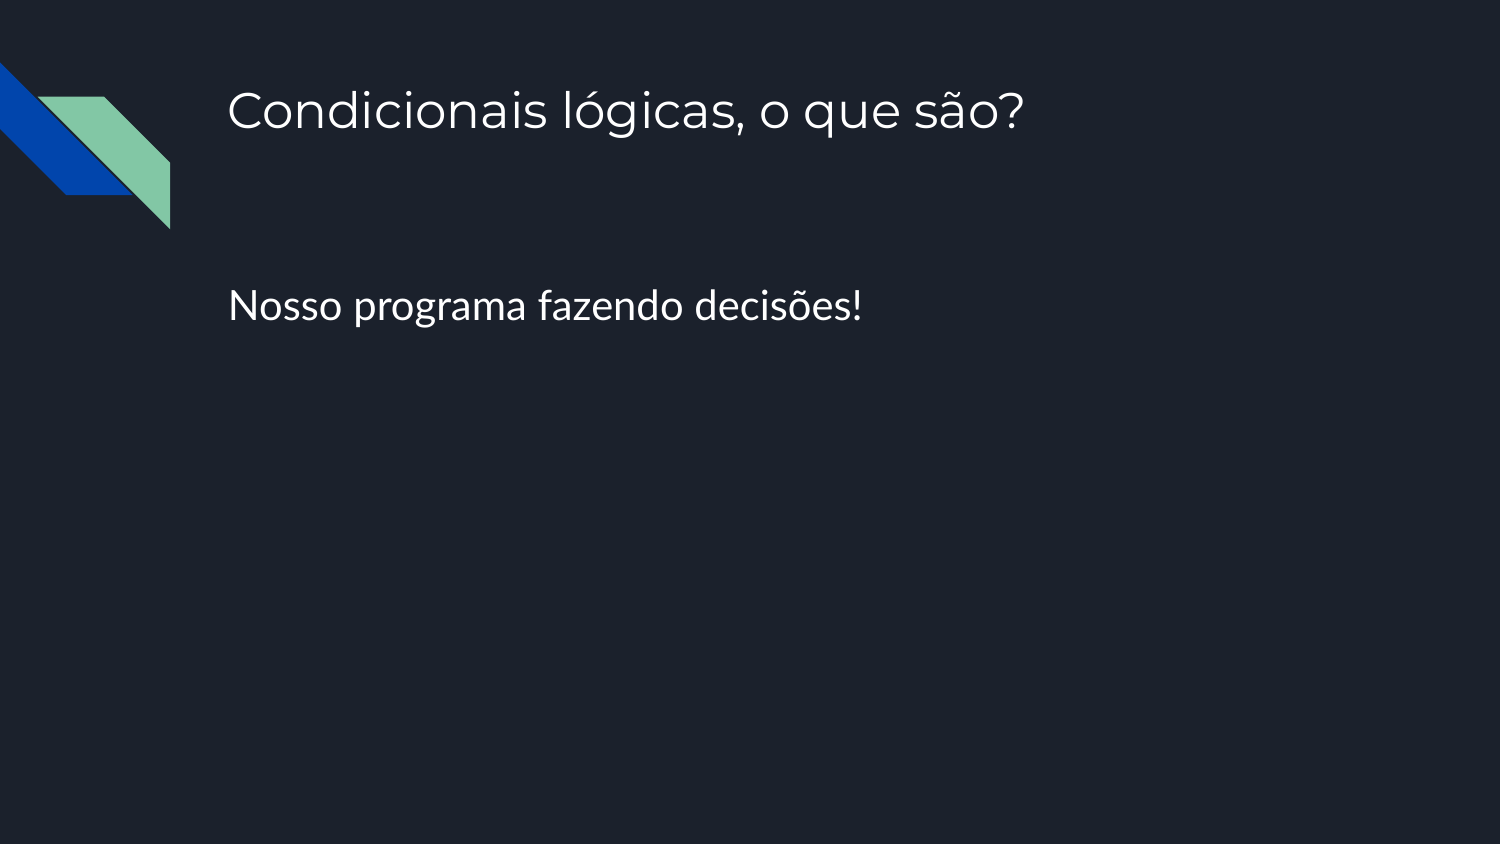

# Condicionais lógicas, o que são?
Nosso programa fazendo decisões!